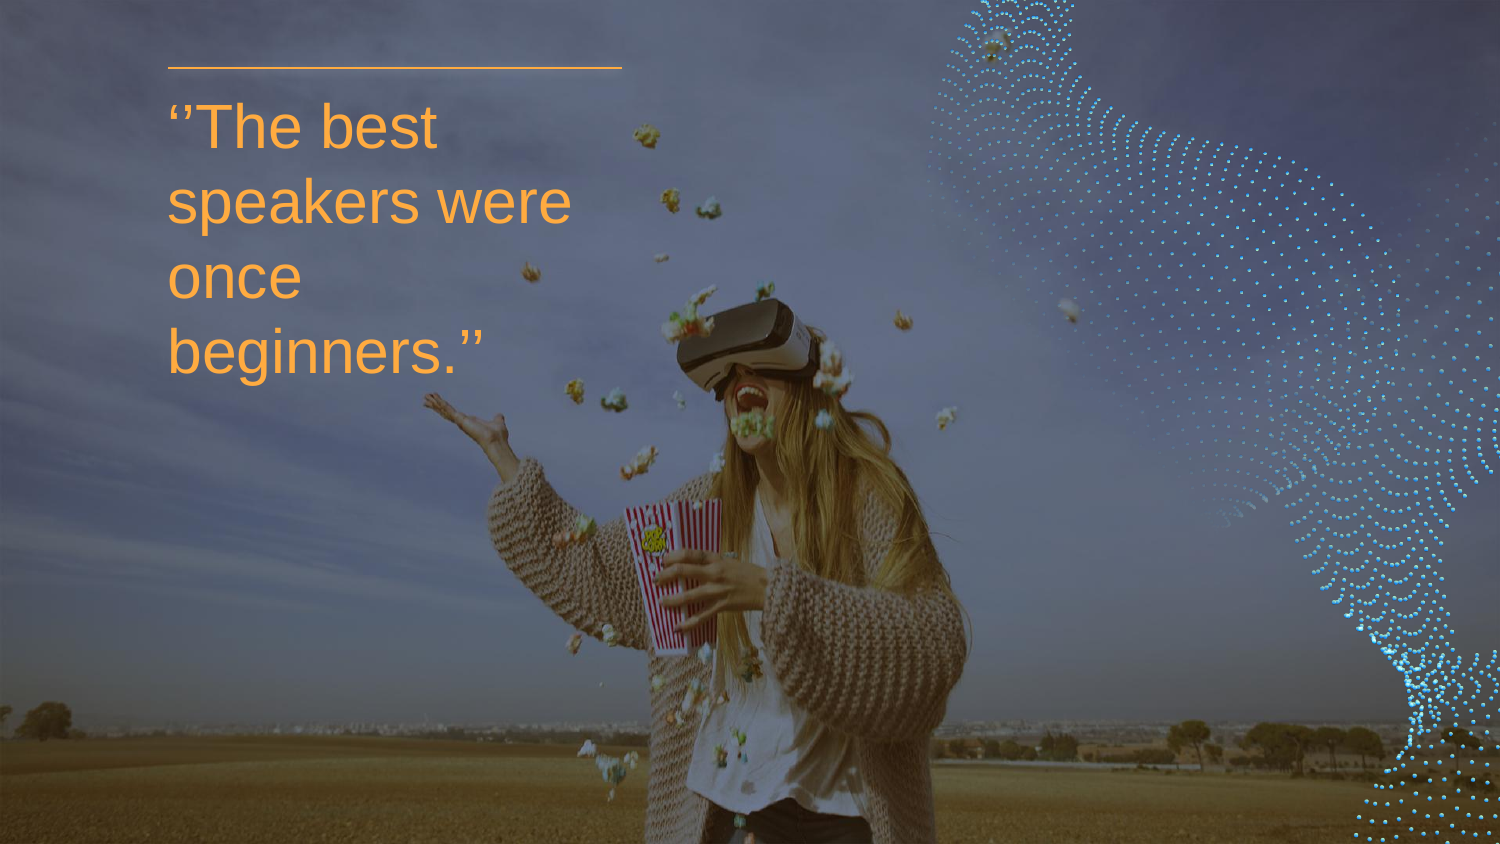

# ‘’The best speakers were once beginners.’’